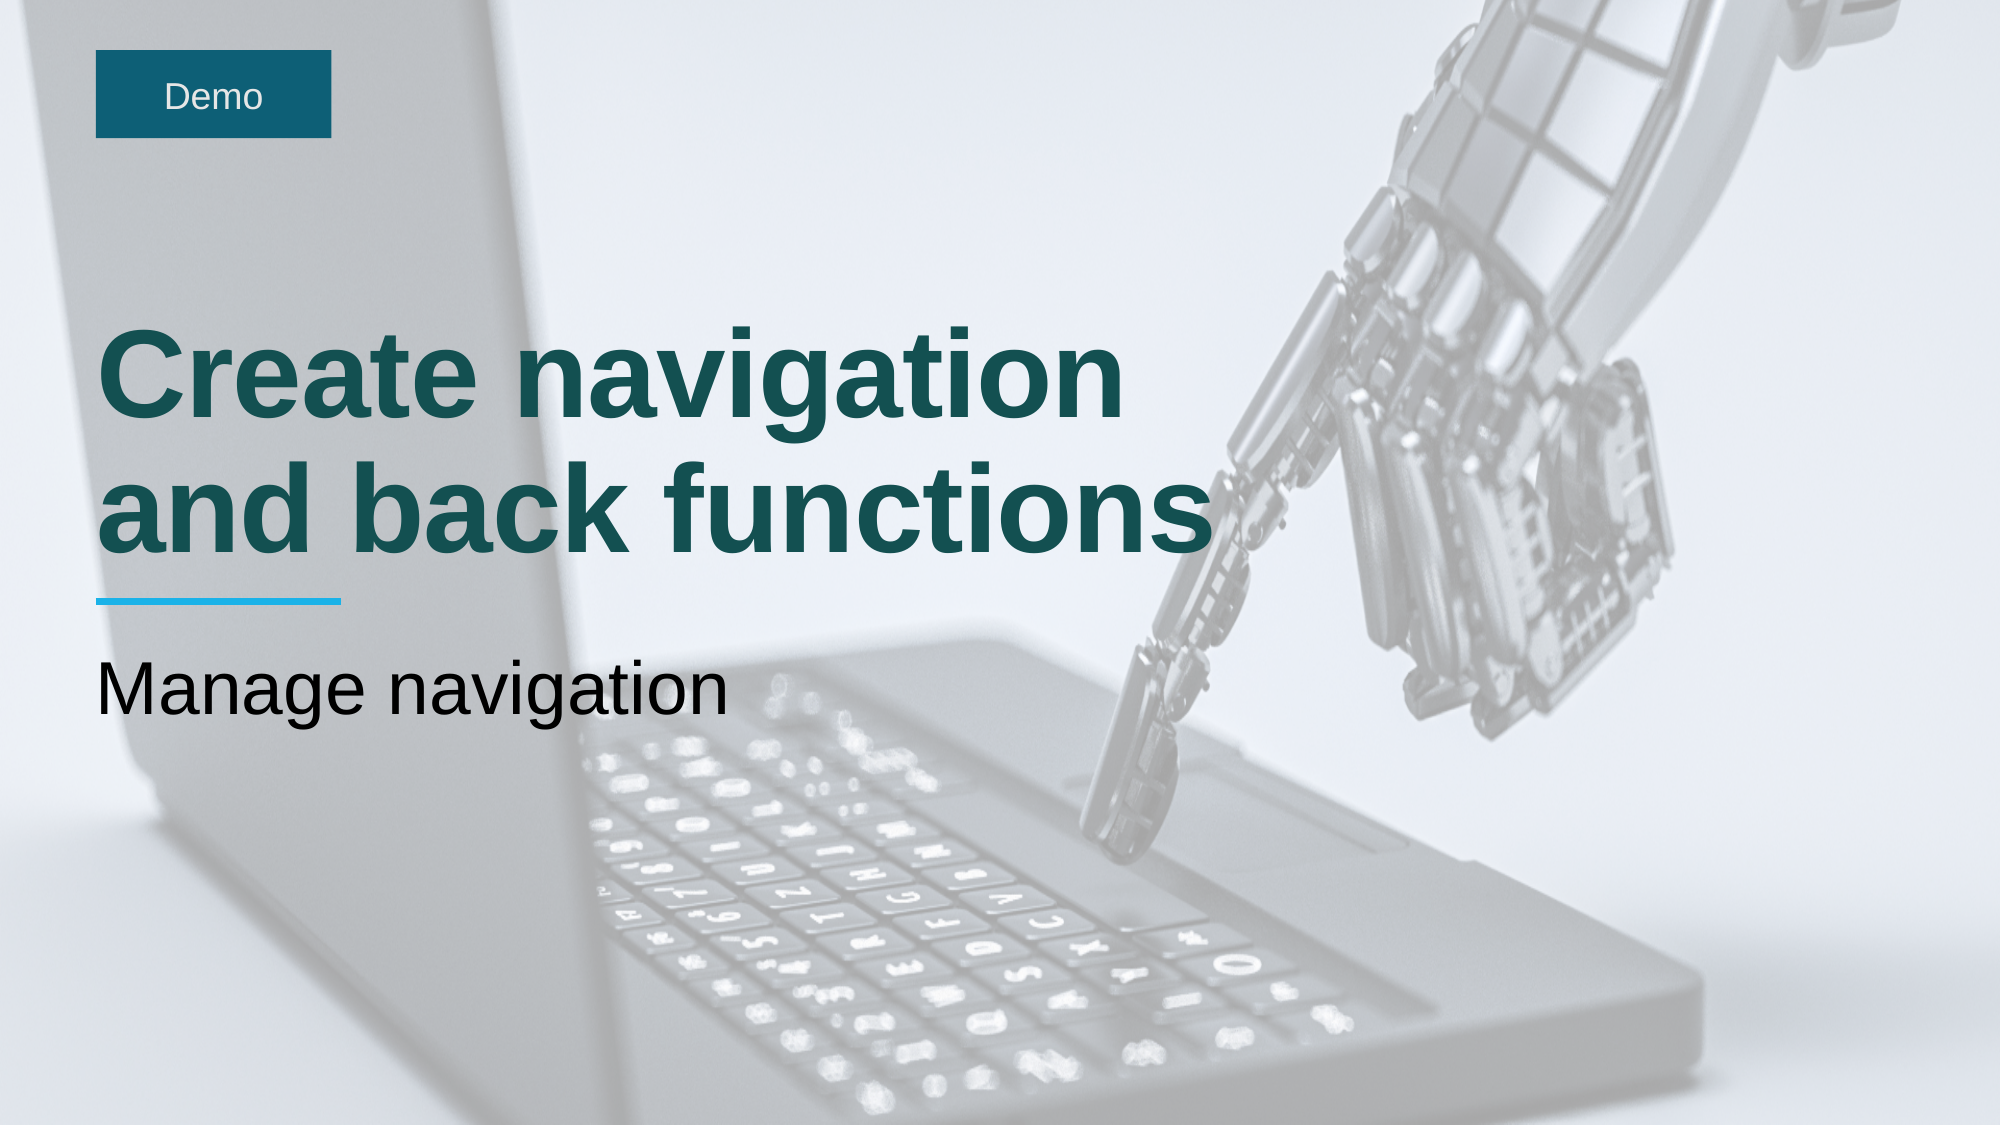

# Create navigation and back functions
Manage navigation